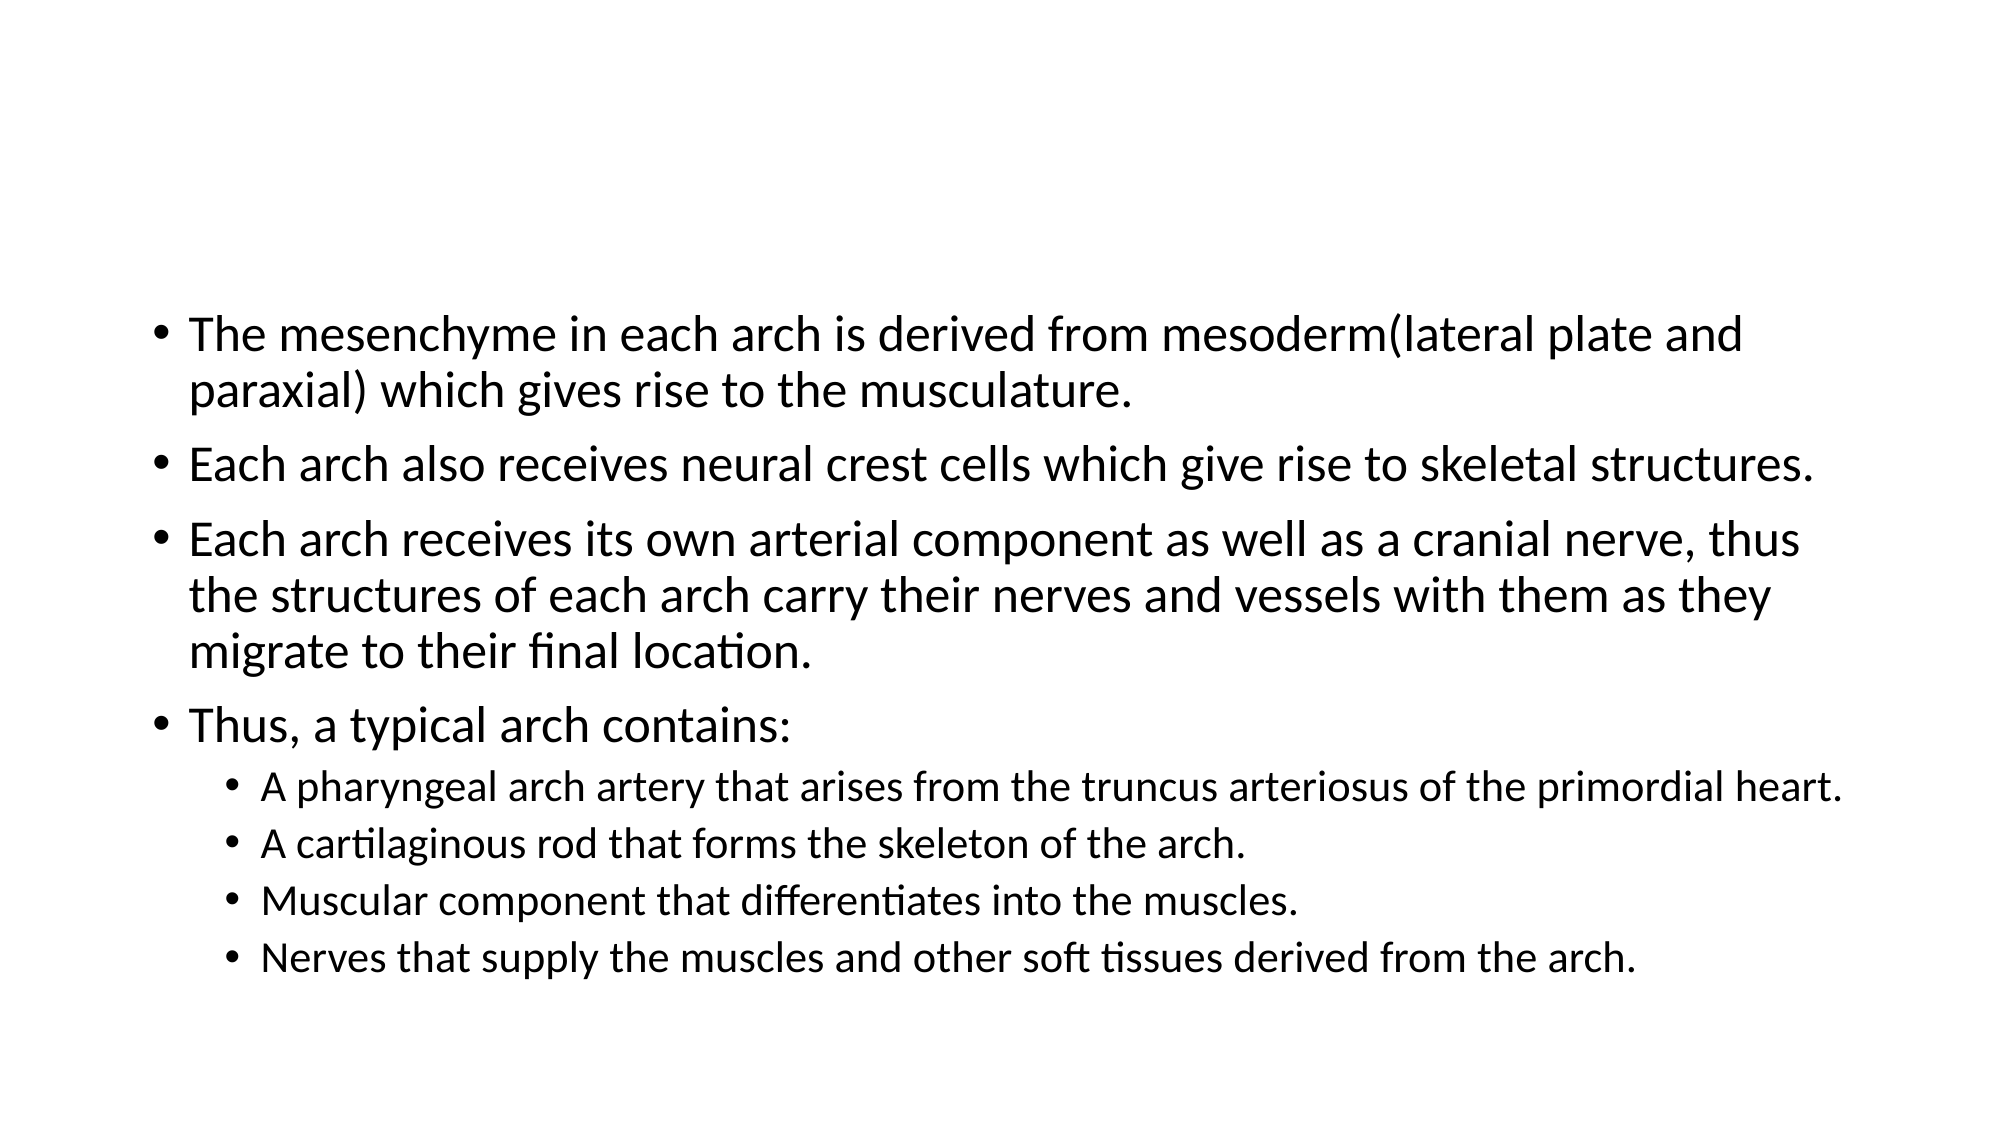

#
The mesenchyme in each arch is derived from mesoderm(lateral plate and paraxial) which gives rise to the musculature.
Each arch also receives neural crest cells which give rise to skeletal structures.
Each arch receives its own arterial component as well as a cranial nerve, thus the structures of each arch carry their nerves and vessels with them as they migrate to their final location.
Thus, a typical arch contains:
A pharyngeal arch artery that arises from the truncus arteriosus of the primordial heart.
A cartilaginous rod that forms the skeleton of the arch.
Muscular component that differentiates into the muscles.
Nerves that supply the muscles and other soft tissues derived from the arch.